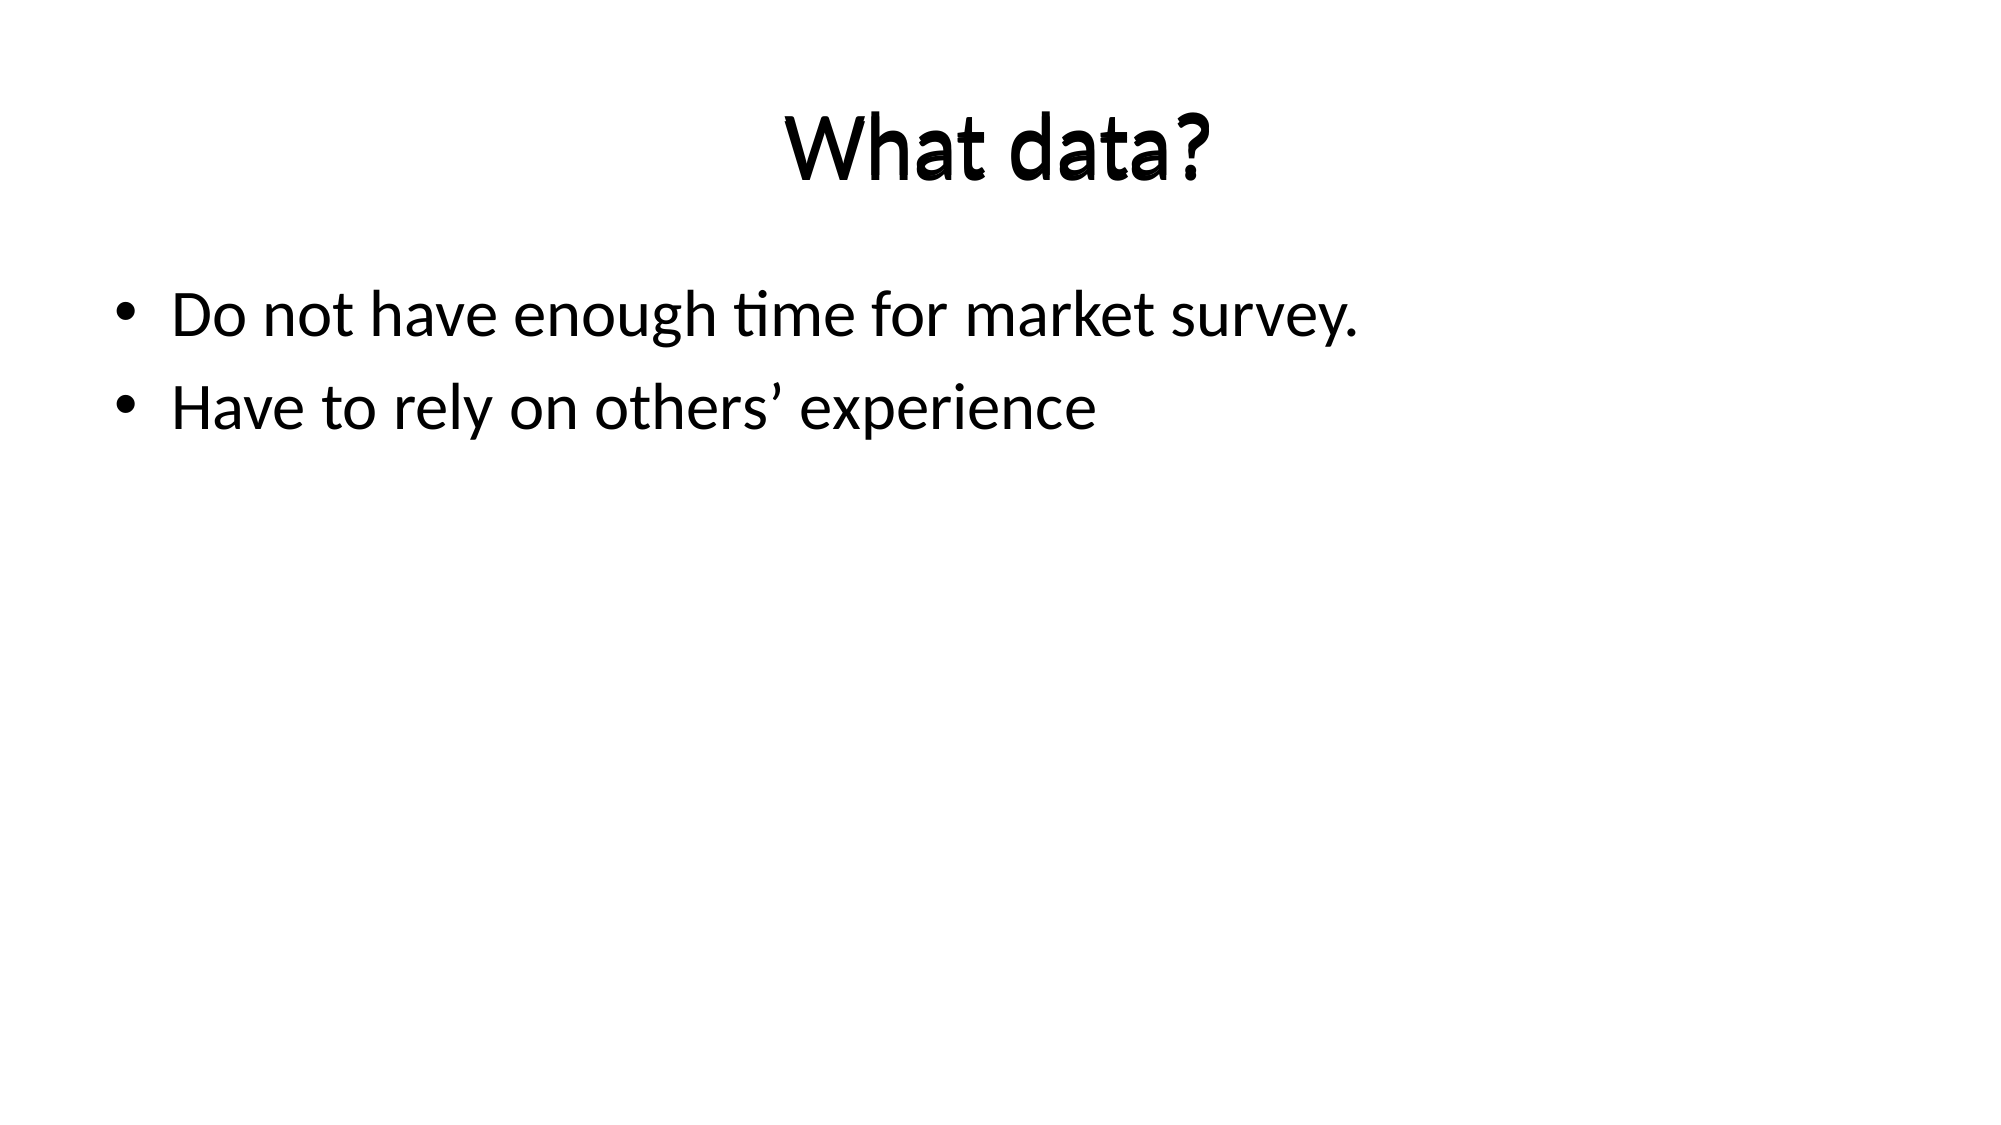

# What data?
What data?
Do not have enough time for market survey.
Have to rely on others’ experience